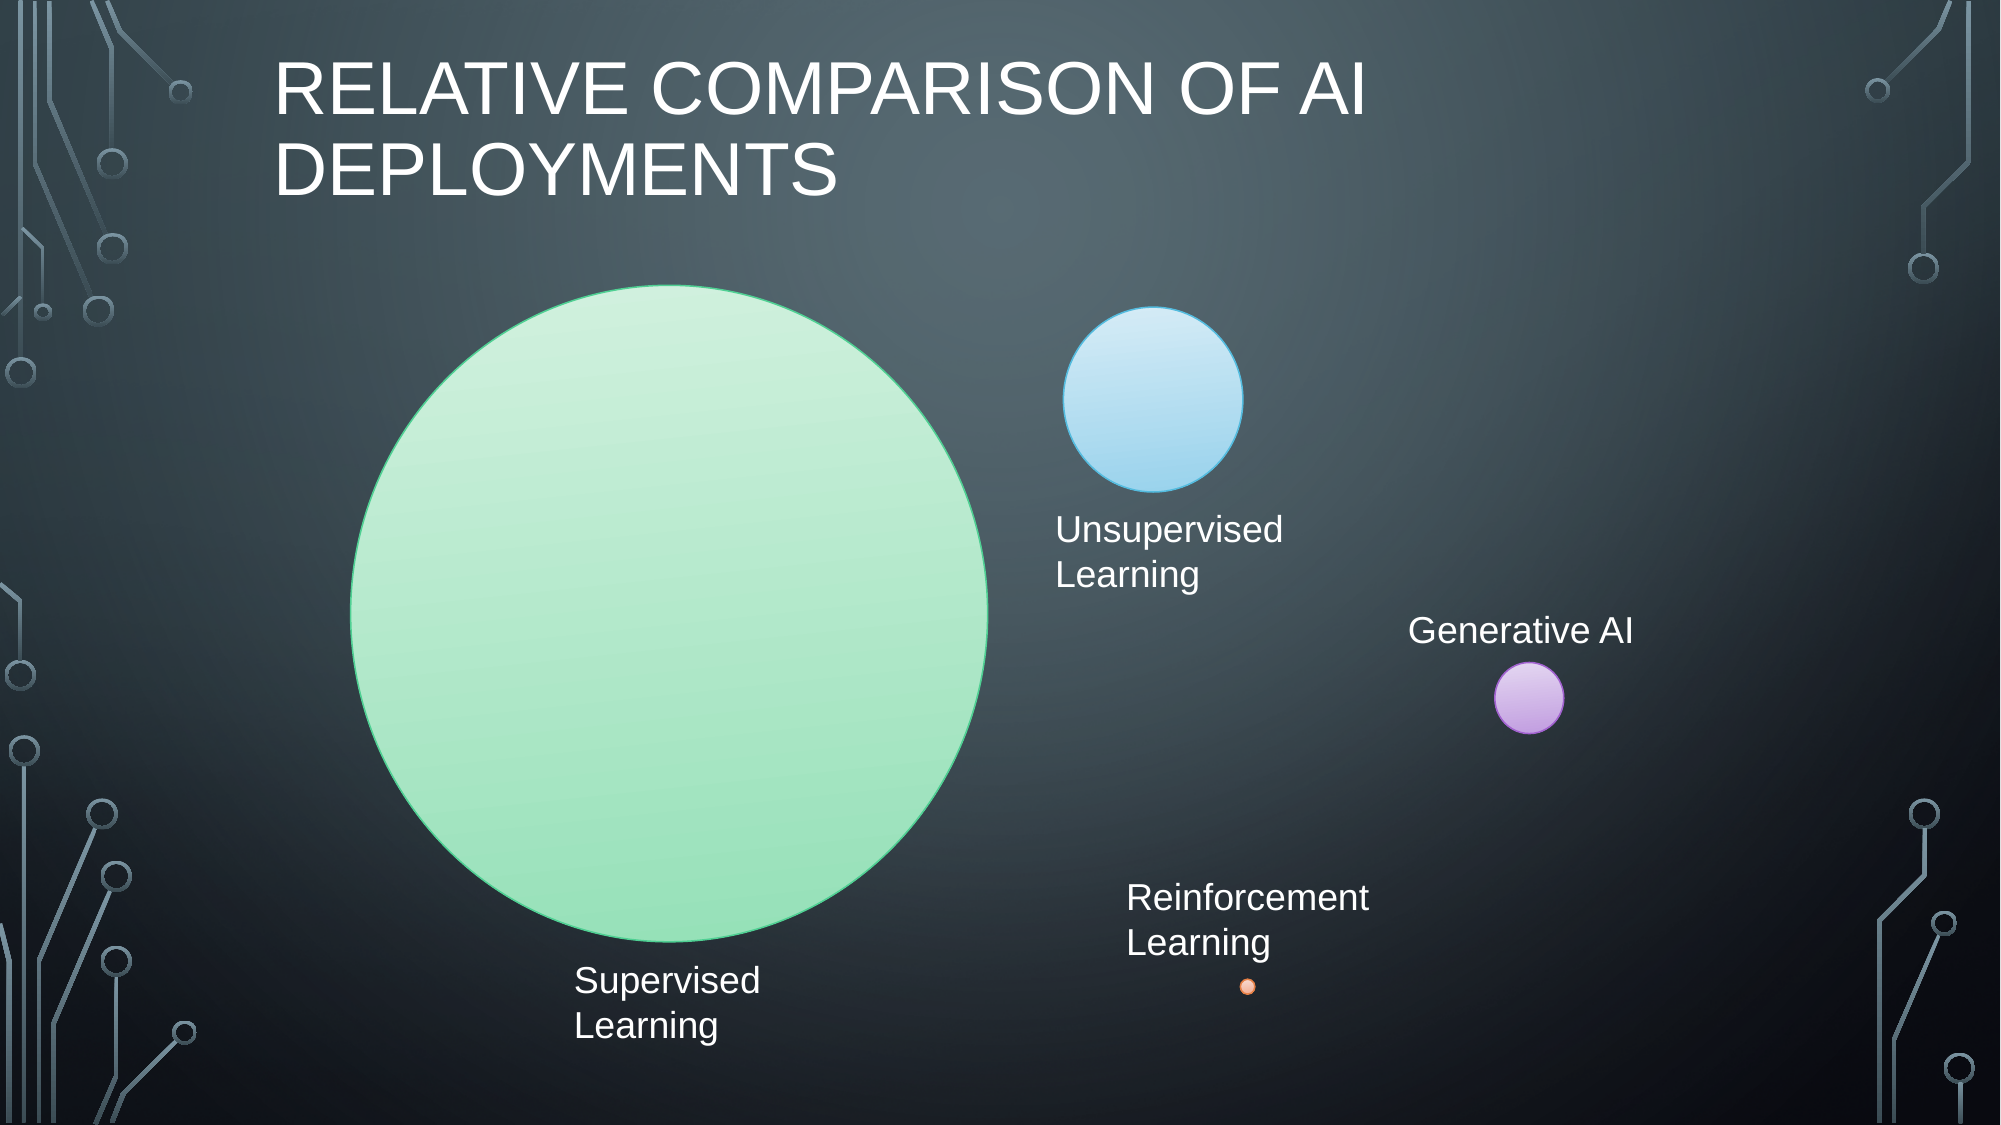

# Relative Comparison of AI Deployments

Unsupervised
Learning
Generative AI

Reinforcement
Learning
Supervised
Learning